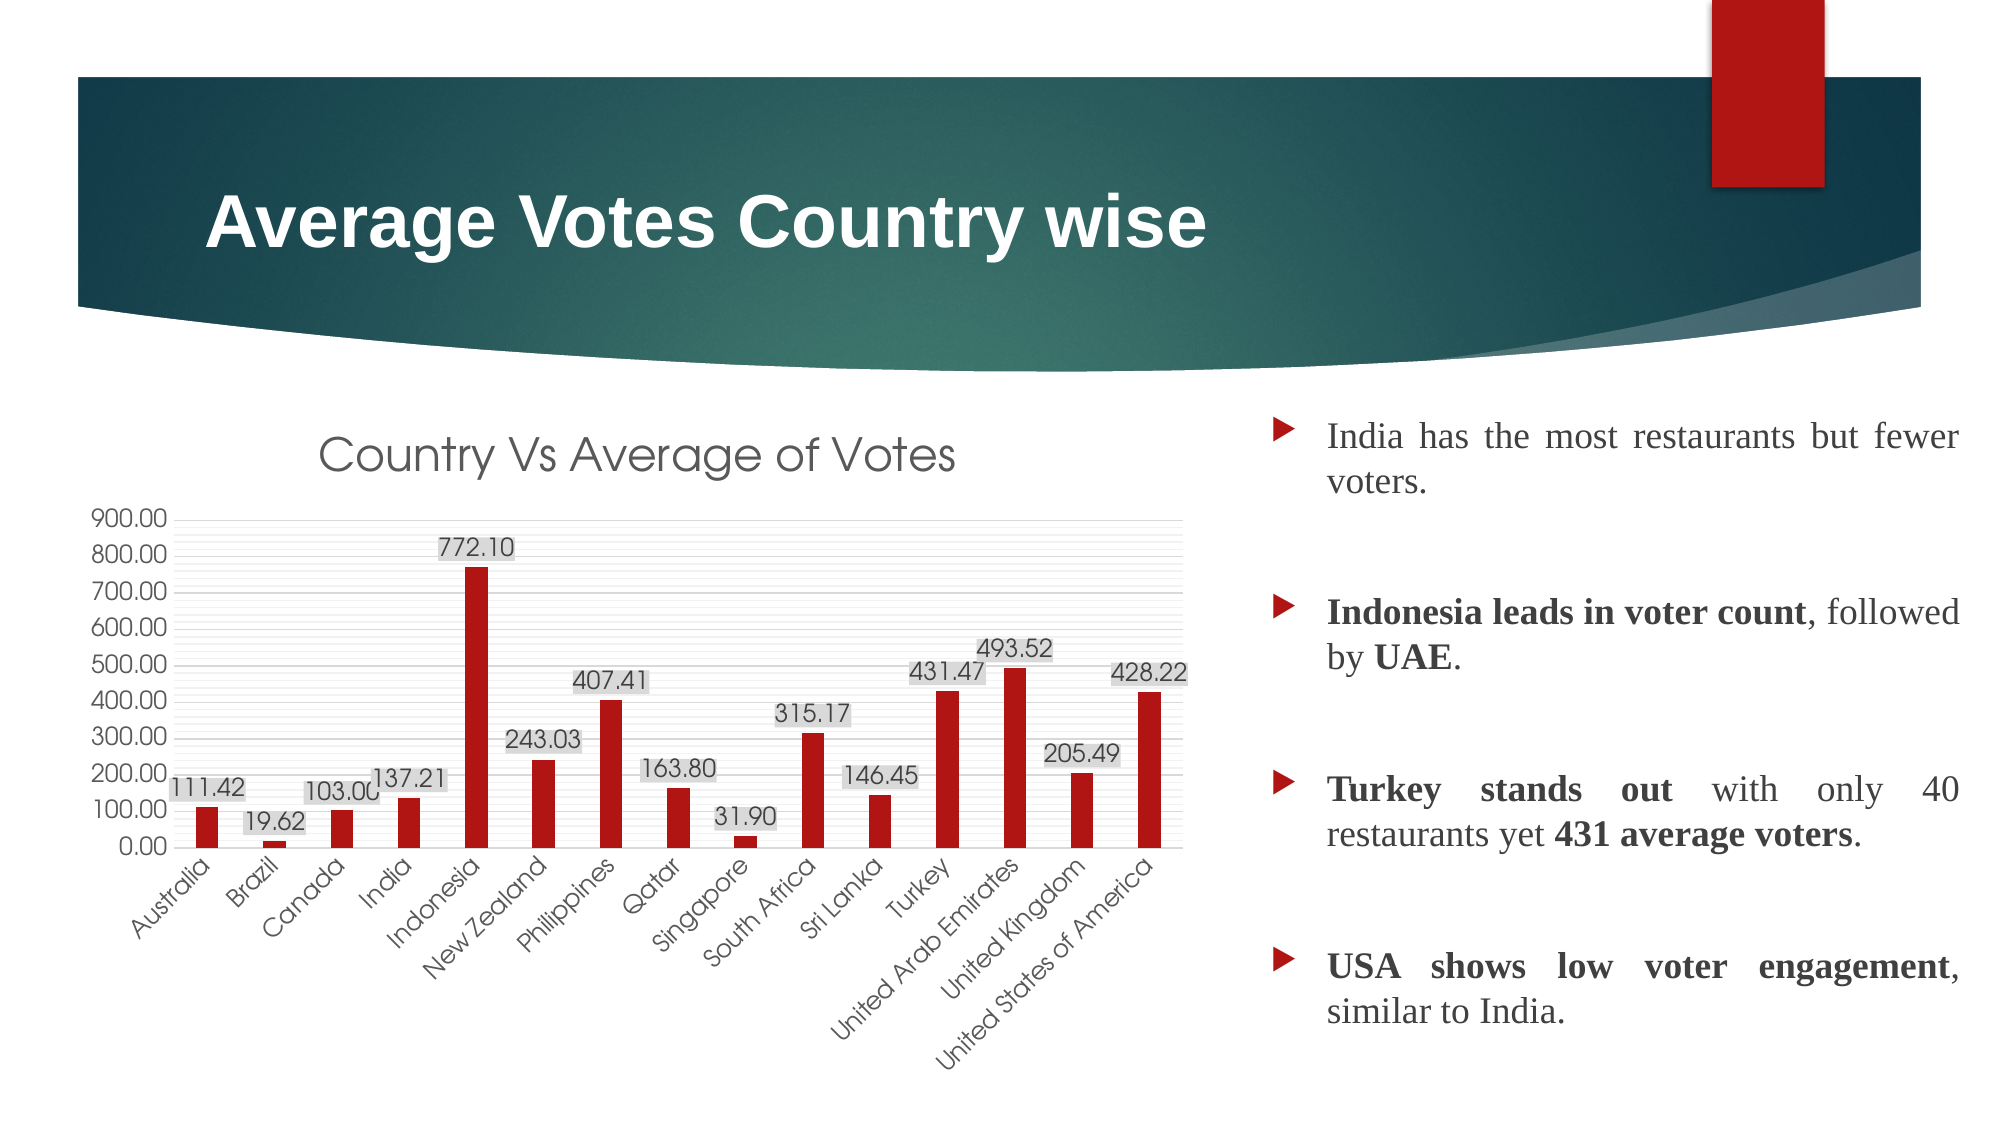

# Average Votes Country wise

### Chart: Country Vs Average of Votes

| Category | Total |
|---|---|
| Australia | 111.41666666666667 |
| Brazil | 19.616666666666667 |
| Canada | 103.0 |
| India | 137.2125520110957 |
| Indonesia | 772.0952380952381 |
| New Zealand | 243.025 |
| Philippines | 407.40909090909093 |
| Qatar | 163.8 |
| Singapore | 31.9 |
| South Africa | 315.1666666666667 |
| Sri Lanka | 146.45 |
| Turkey | 431.47058823529414 |
| United Arab Emirates | 493.51666666666665 |
| United Kingdom | 205.4875 |
| United States of America | 428.221198156682 |
India has the most restaurants but fewer voters.

Indonesia leads in voter count, followed by UAE.

Turkey stands out with only 40 restaurants yet 431 average voters.

USA shows low voter engagement, similar to India.